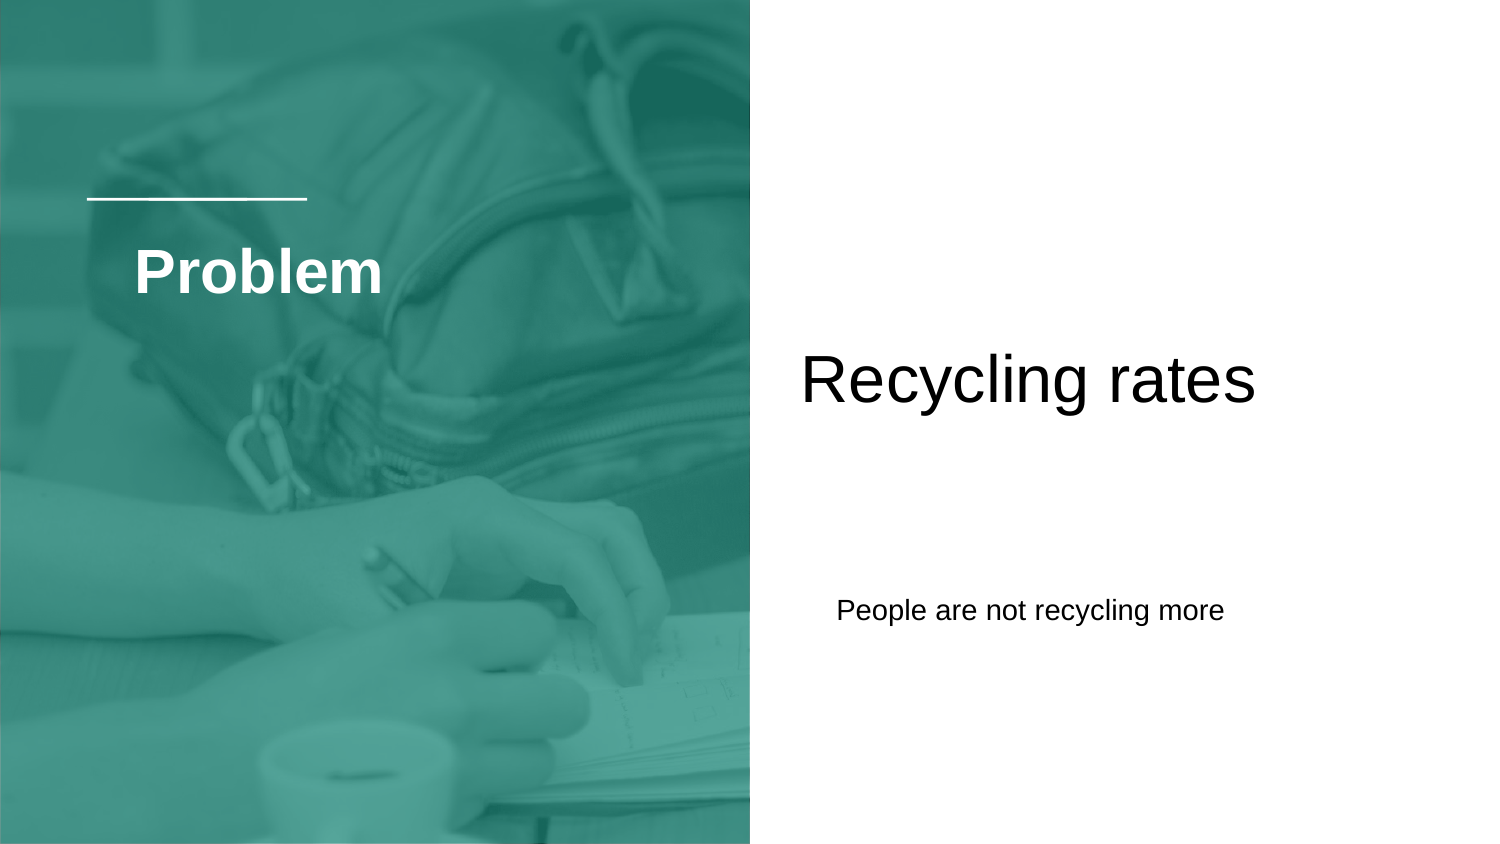

# Problem

Recycling rates
People are not recycling more